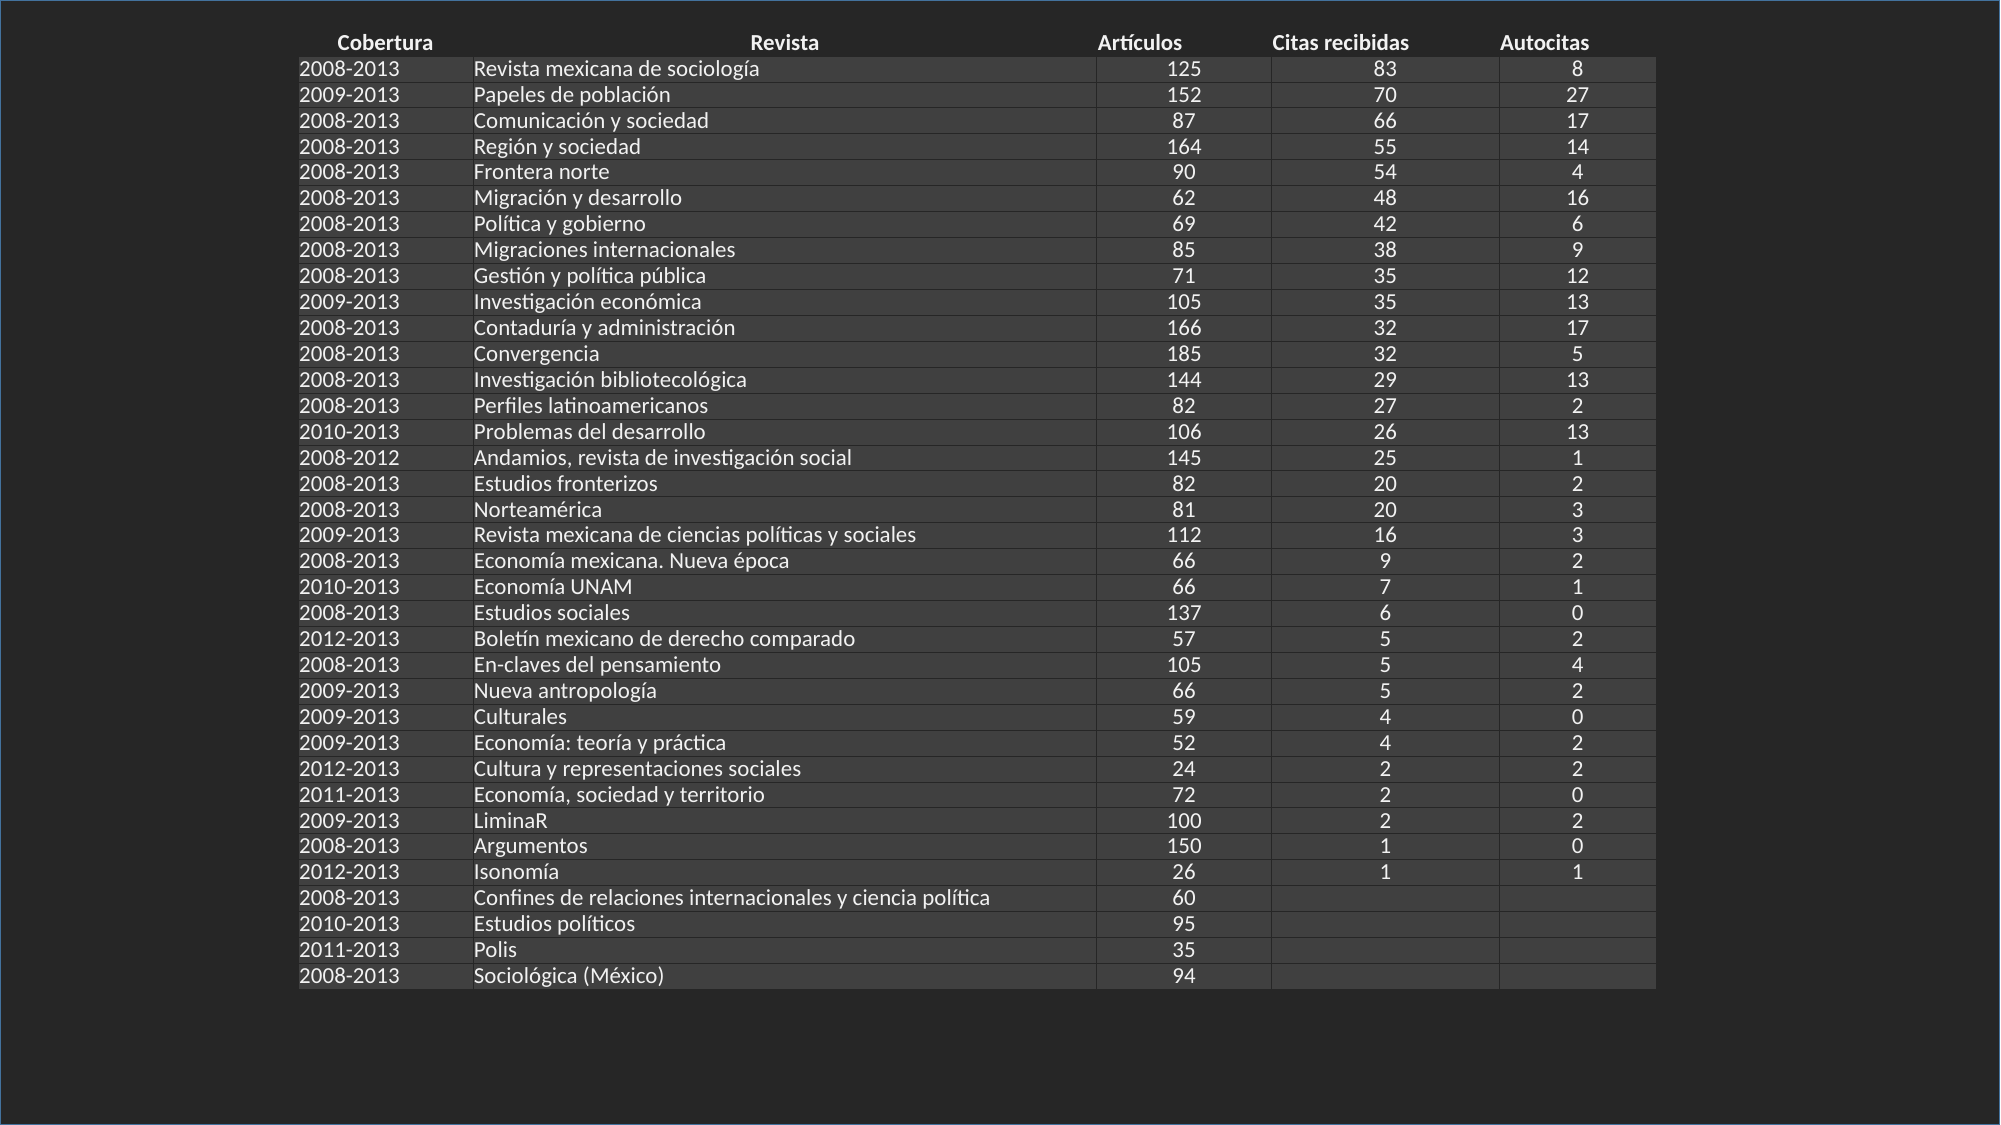

| Cobertura | Revista | Artículos | Citas recibidas | Autocitas |
| --- | --- | --- | --- | --- |
| 2008-2013 | Revista mexicana de sociología | 125 | 83 | 8 |
| 2009-2013 | Papeles de población | 152 | 70 | 27 |
| 2008-2013 | Comunicación y sociedad | 87 | 66 | 17 |
| 2008-2013 | Región y sociedad | 164 | 55 | 14 |
| 2008-2013 | Frontera norte | 90 | 54 | 4 |
| 2008-2013 | Migración y desarrollo | 62 | 48 | 16 |
| 2008-2013 | Política y gobierno | 69 | 42 | 6 |
| 2008-2013 | Migraciones internacionales | 85 | 38 | 9 |
| 2008-2013 | Gestión y política pública | 71 | 35 | 12 |
| 2009-2013 | Investigación económica | 105 | 35 | 13 |
| 2008-2013 | Contaduría y administración | 166 | 32 | 17 |
| 2008-2013 | Convergencia | 185 | 32 | 5 |
| 2008-2013 | Investigación bibliotecológica | 144 | 29 | 13 |
| 2008-2013 | Perfiles latinoamericanos | 82 | 27 | 2 |
| 2010-2013 | Problemas del desarrollo | 106 | 26 | 13 |
| 2008-2012 | Andamios, revista de investigación social | 145 | 25 | 1 |
| 2008-2013 | Estudios fronterizos | 82 | 20 | 2 |
| 2008-2013 | Norteamérica | 81 | 20 | 3 |
| 2009-2013 | Revista mexicana de ciencias políticas y sociales | 112 | 16 | 3 |
| 2008-2013 | Economía mexicana. Nueva época | 66 | 9 | 2 |
| 2010-2013 | Economía UNAM | 66 | 7 | 1 |
| 2008-2013 | Estudios sociales | 137 | 6 | 0 |
| 2012-2013 | Boletín mexicano de derecho comparado | 57 | 5 | 2 |
| 2008-2013 | En-claves del pensamiento | 105 | 5 | 4 |
| 2009-2013 | Nueva antropología | 66 | 5 | 2 |
| 2009-2013 | Culturales | 59 | 4 | 0 |
| 2009-2013 | Economía: teoría y práctica | 52 | 4 | 2 |
| 2012-2013 | Cultura y representaciones sociales | 24 | 2 | 2 |
| 2011-2013 | Economía, sociedad y territorio | 72 | 2 | 0 |
| 2009-2013 | LiminaR | 100 | 2 | 2 |
| 2008-2013 | Argumentos | 150 | 1 | 0 |
| 2012-2013 | Isonomía | 26 | 1 | 1 |
| 2008-2013 | Confines de relaciones internacionales y ciencia política | 60 |  |  |
| 2010-2013 | Estudios políticos | 95 |  |  |
| 2011-2013 | Polis | 35 |  |  |
| 2008-2013 | Sociológica (México) | 94 |  |  |